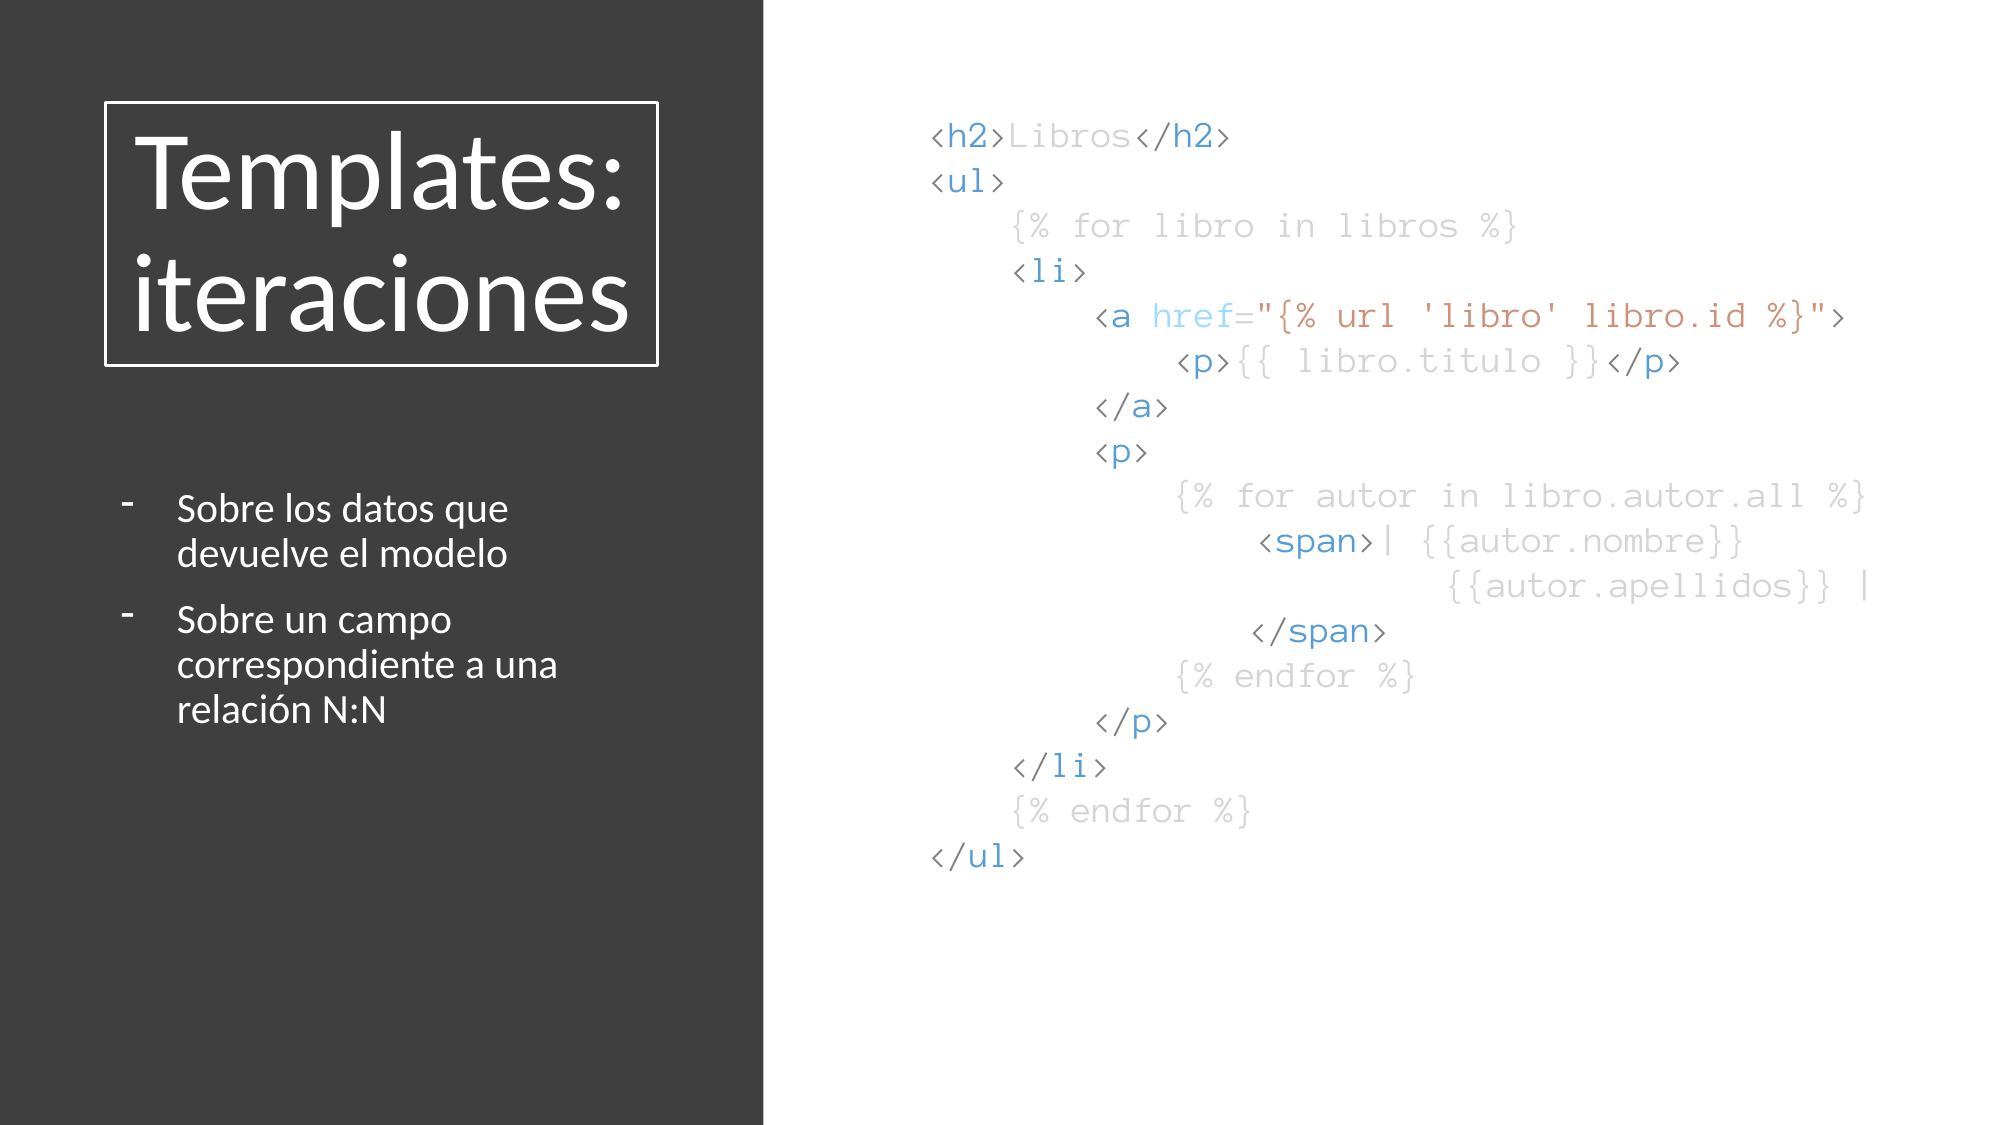

# Templates: iteraciones
    <h2>Libros</h2>
    <ul>
        {% for libro in libros %}
        <li>
            <a href="{% url 'libro' libro.id %}">
                <p>{{ libro.titulo }}</p>
            </a>
            <p>
                {% for autor in libro.autor.all %}
                    <span>| {{autor.nombre}} 
				{{autor.apellidos}} | 
		     </span>
                {% endfor %}
            </p>
        </li>
        {% endfor %}
    </ul>
Sobre los datos que devuelve el modelo
Sobre un campo correspondiente a una relación N:N